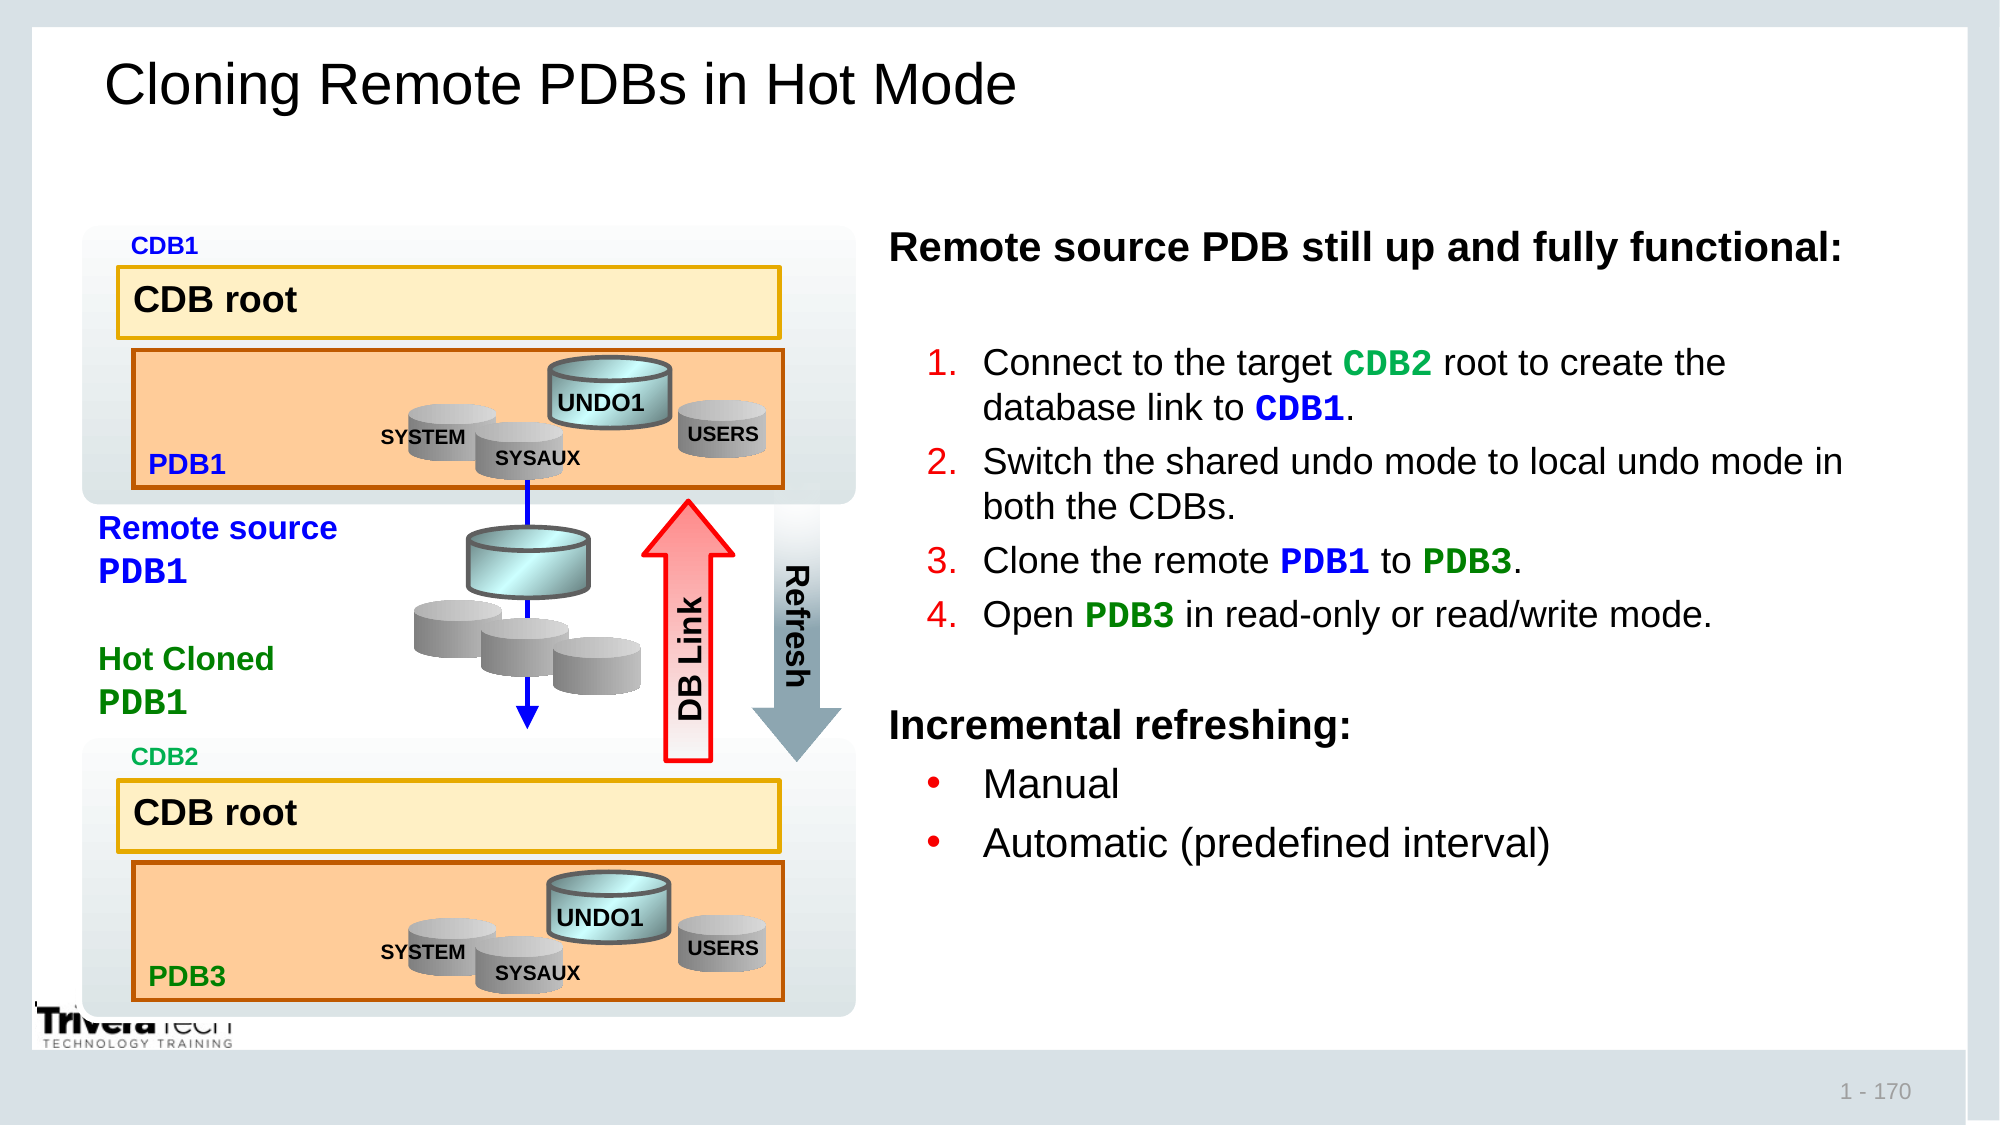

# Cloning Remote PDBs in Hot Mode
Remote source PDB still up and fully functional:

Connect to the target CDB2 root to create the database link to CDB1.
Switch the shared undo mode to local undo mode in both the CDBs.
Clone the remote PDB1 to PDB3.
Open PDB3 in read-only or read/write mode.

Incremental refreshing:
Manual
Automatic (predefined interval)

CDB1
CDB root

PDB1

UNDO1

USERS
SYSTEM

SYSAUX

Remote source
PDB1

Refresh

DB Link
Hot Cloned
PDB1

CDB2
CDB root
PDB3

UNDO1

USERS
SYSTEM

SYSAUX